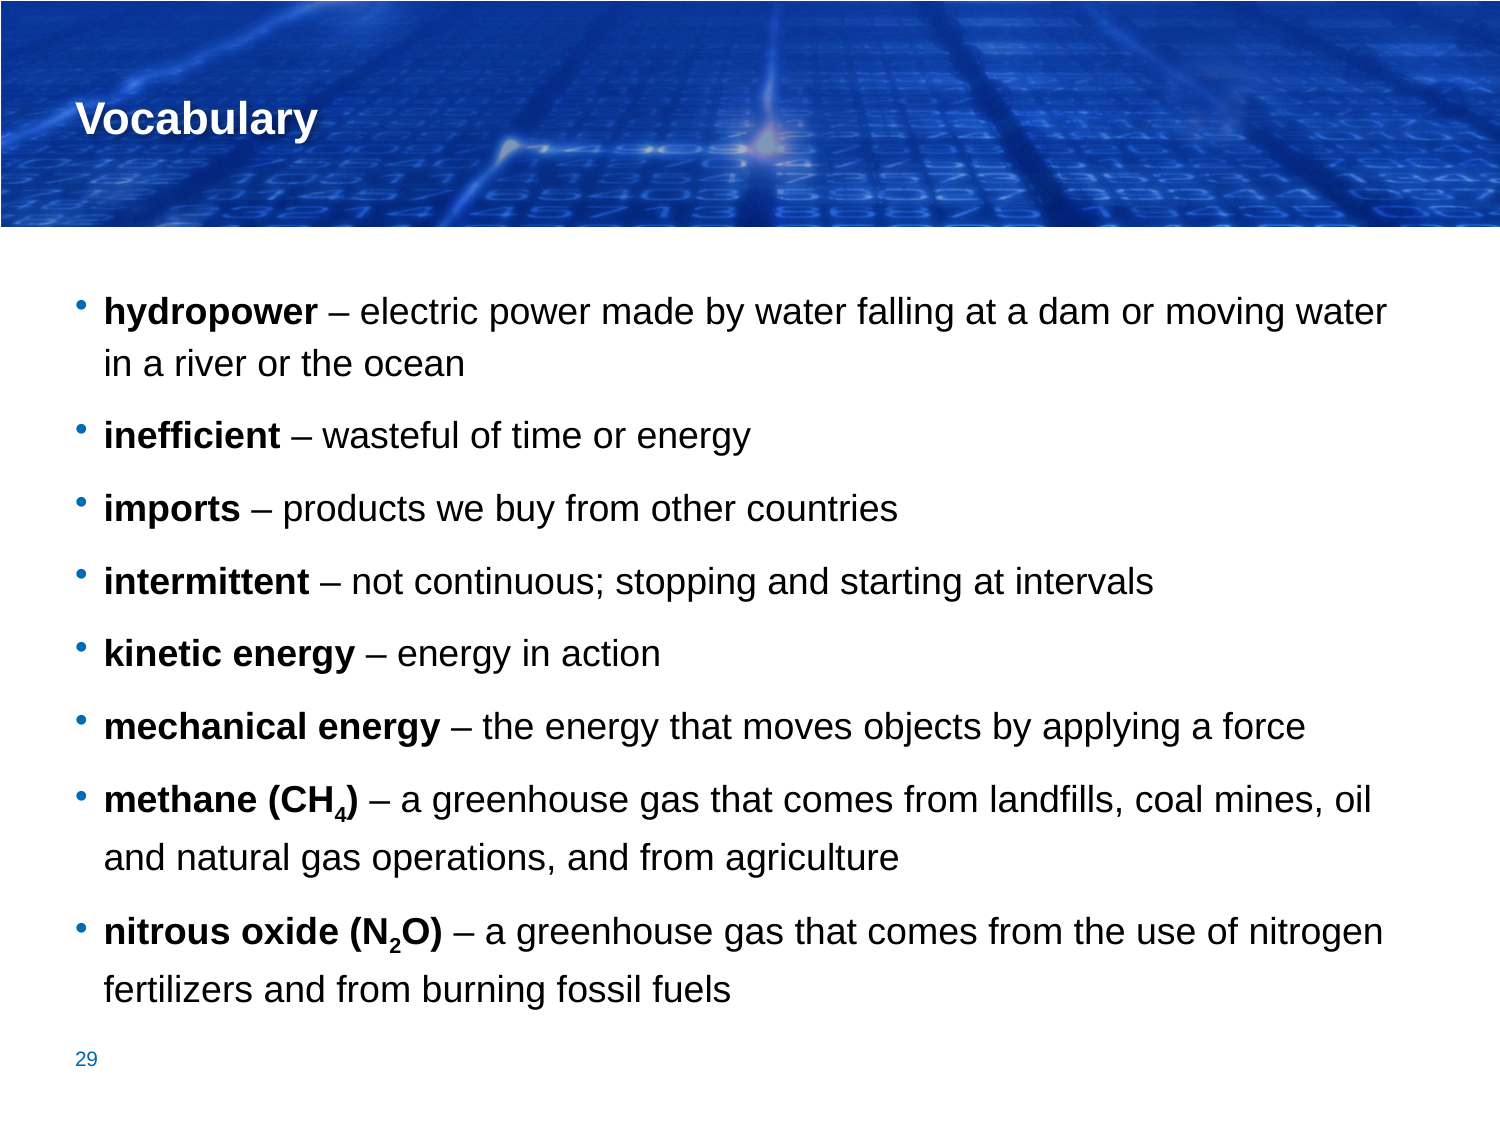

# Vocabulary
hydropower – electric power made by water falling at a dam or moving water in a river or the ocean
inefficient – wasteful of time or energy
imports – products we buy from other countries
intermittent – not continuous; stopping and starting at intervals
kinetic energy – energy in action
mechanical energy – the energy that moves objects by applying a force
methane (CH4) – a greenhouse gas that comes from landfills, coal mines, oil and natural gas operations, and from agriculture
nitrous oxide (N2O) – a greenhouse gas that comes from the use of nitrogen fertilizers and from burning fossil fuels

29